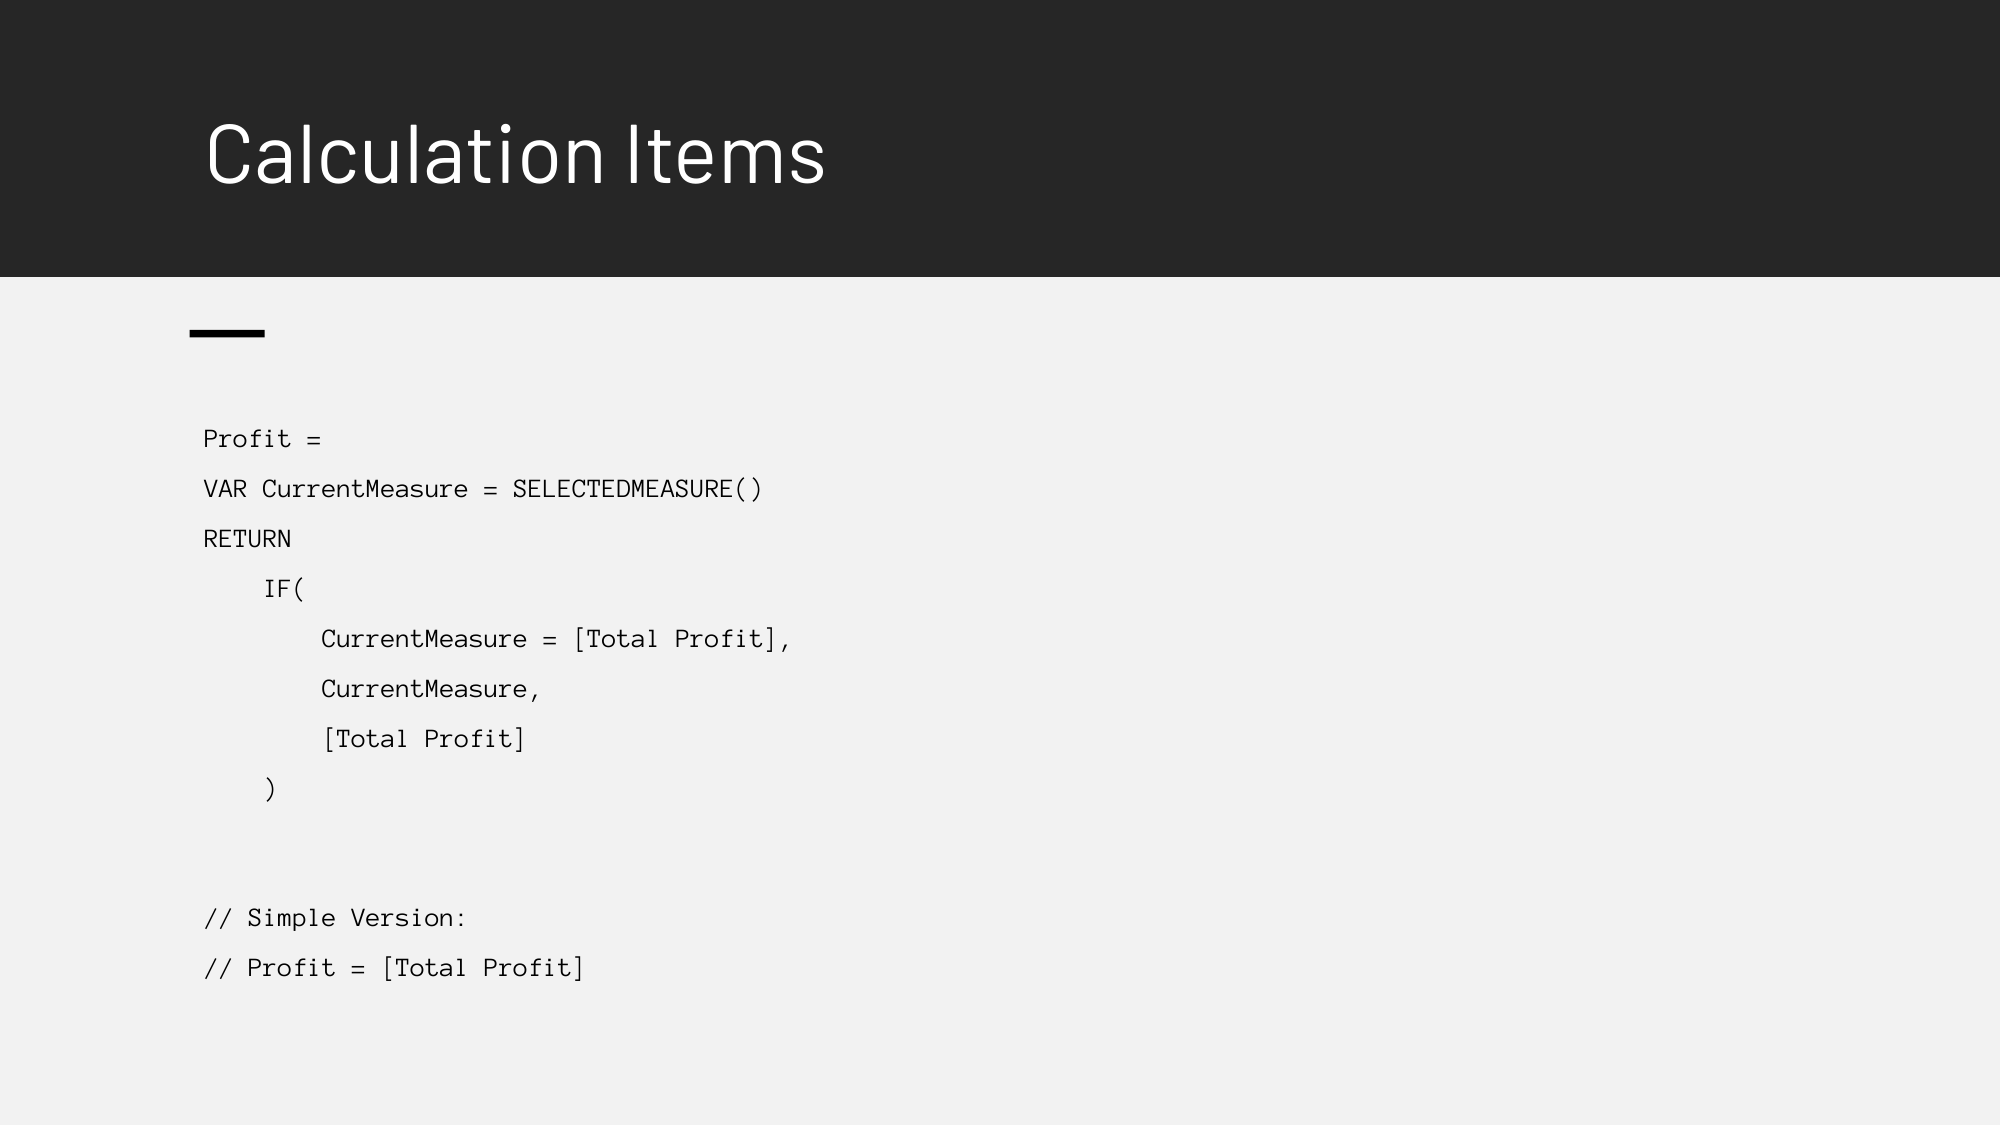

# Calculation Items

Profit =
VAR CurrentMeasure = SELECTEDMEASURE()
RETURN
    IF(
        CurrentMeasure = [Total Profit],
        CurrentMeasure,
        [Total Profit]
    )

// Simple Version:
// Profit = [Total Profit]